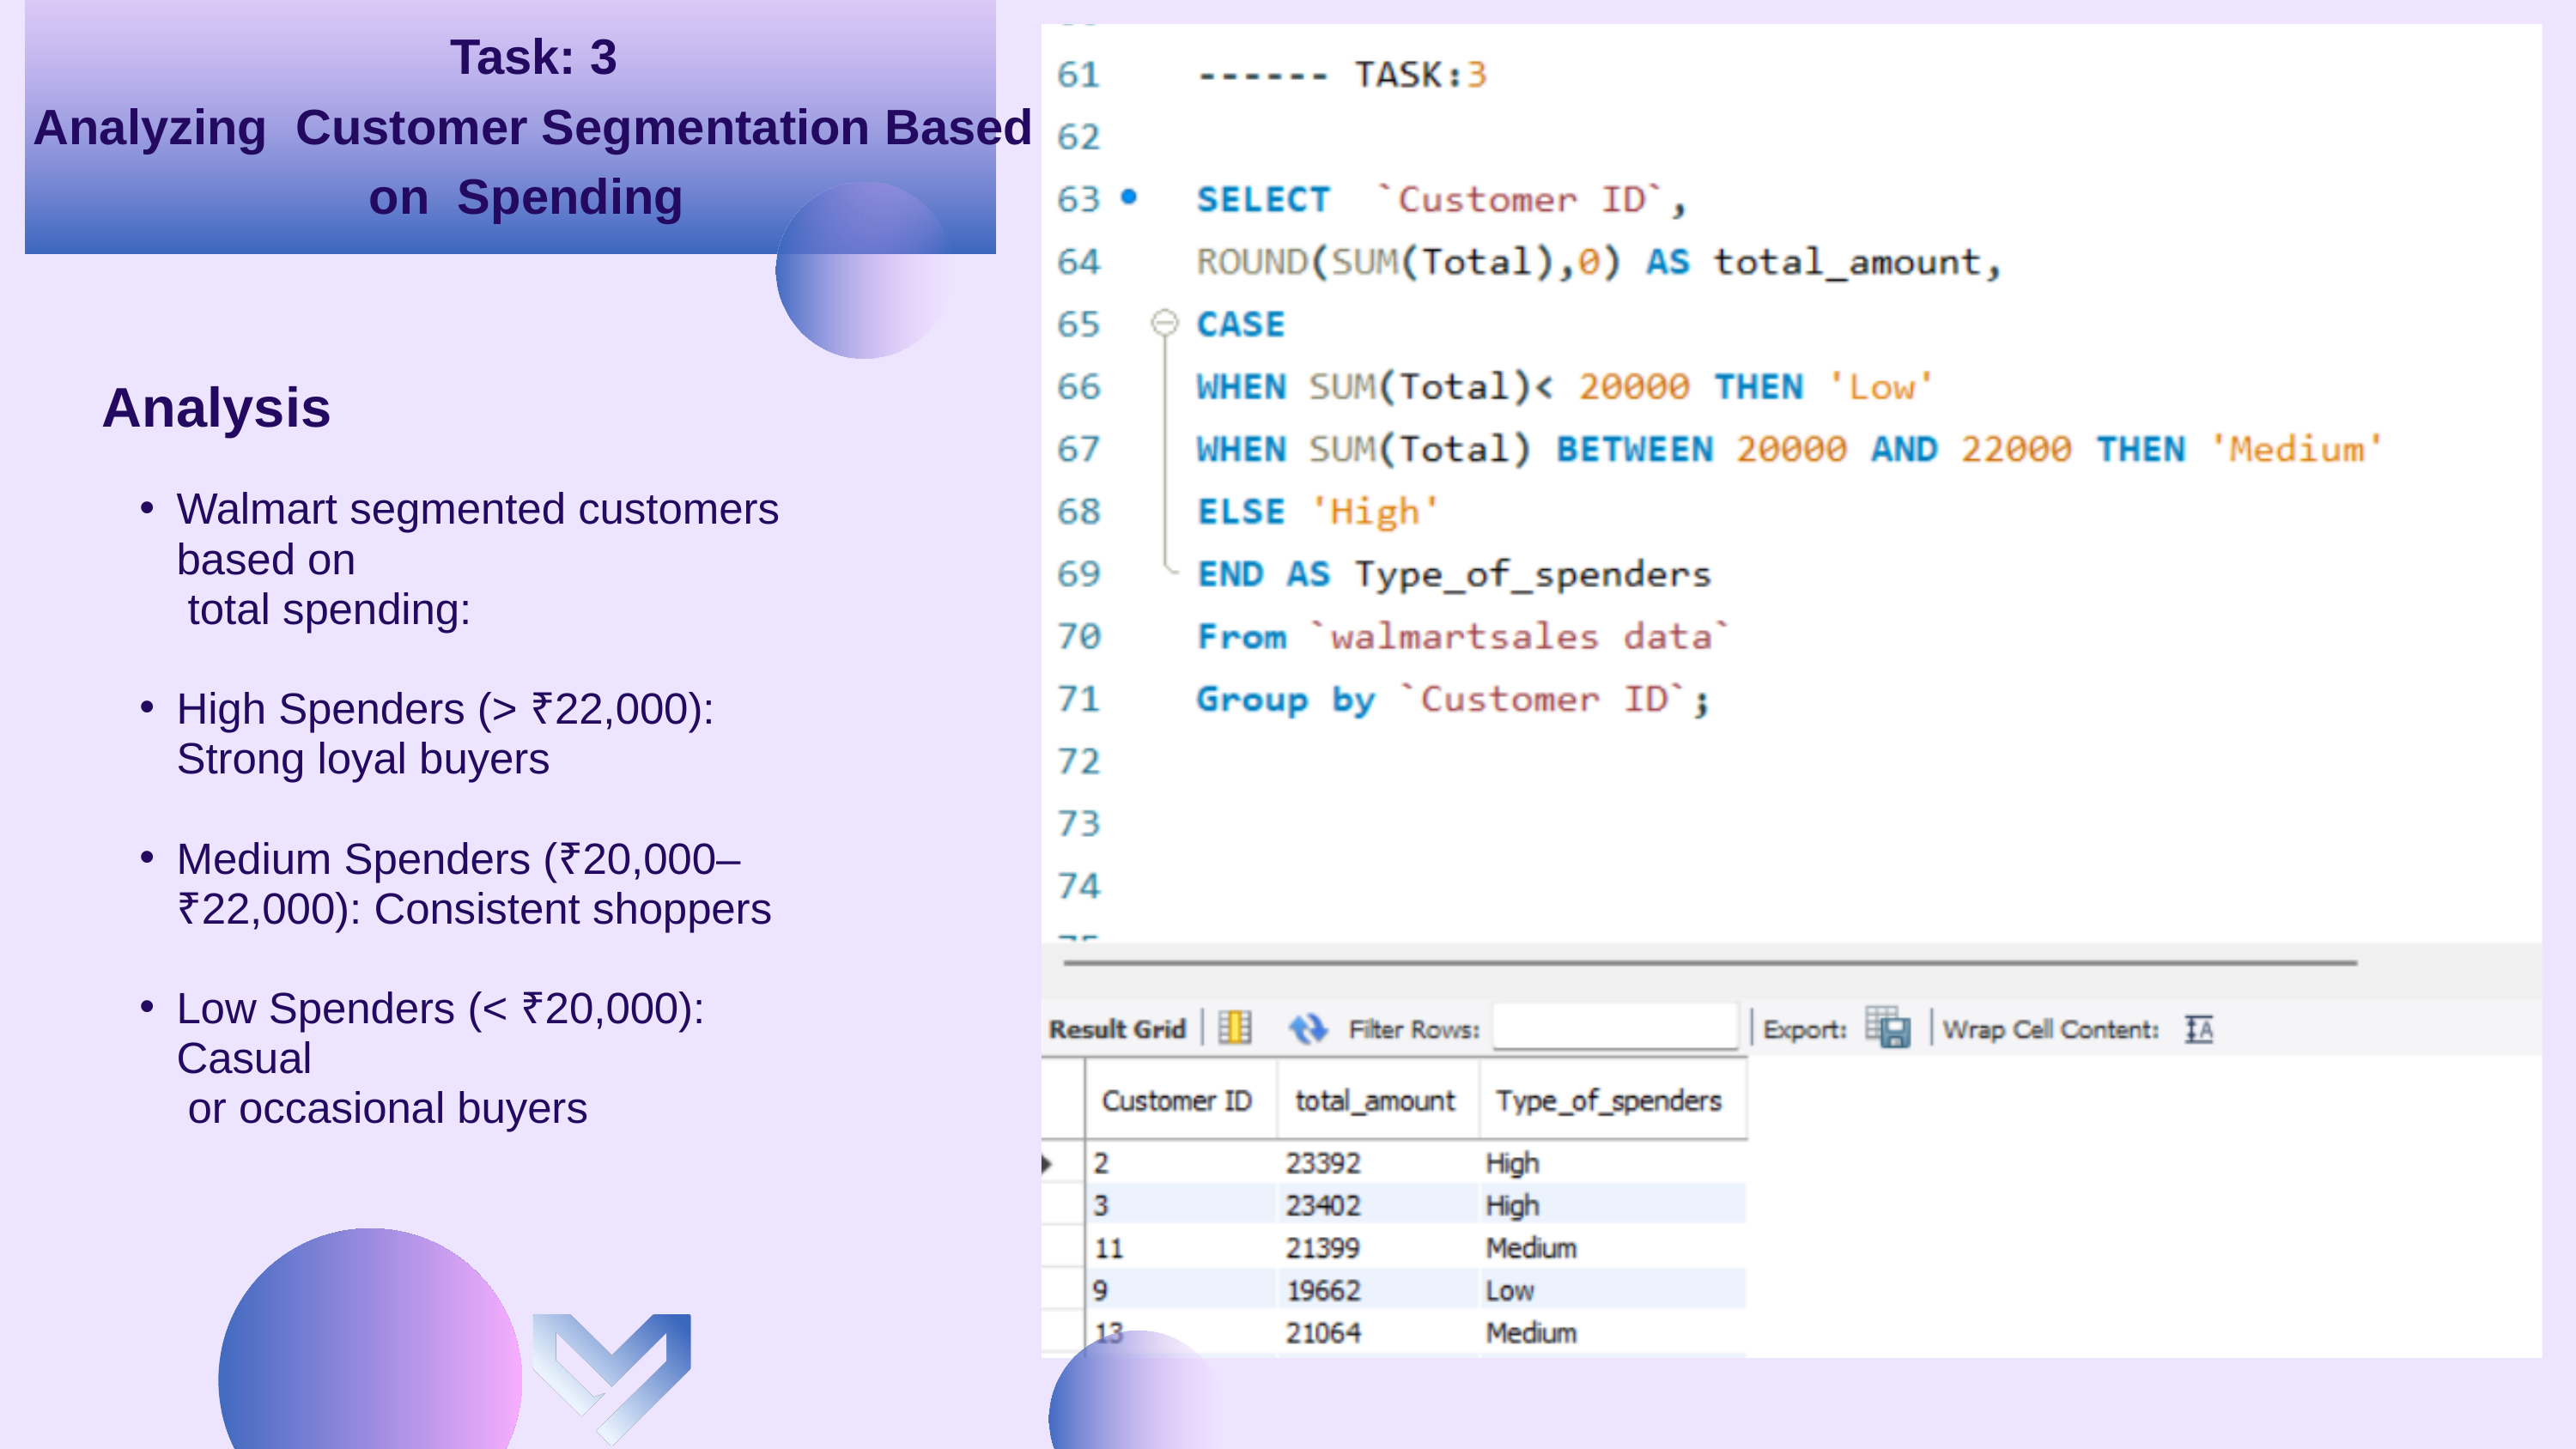

Task: 3
Analyzing  Customer Segmentation Based on  Spending

Analysis

Walmart segmented customers based on
       total spending:

High Spenders (> ₹22,000): Strong loyal buyers

Medium Spenders (₹20,000– ₹22,000): Consistent shoppers

Low Spenders (< ₹20,000): Casual
       or occasional buyers